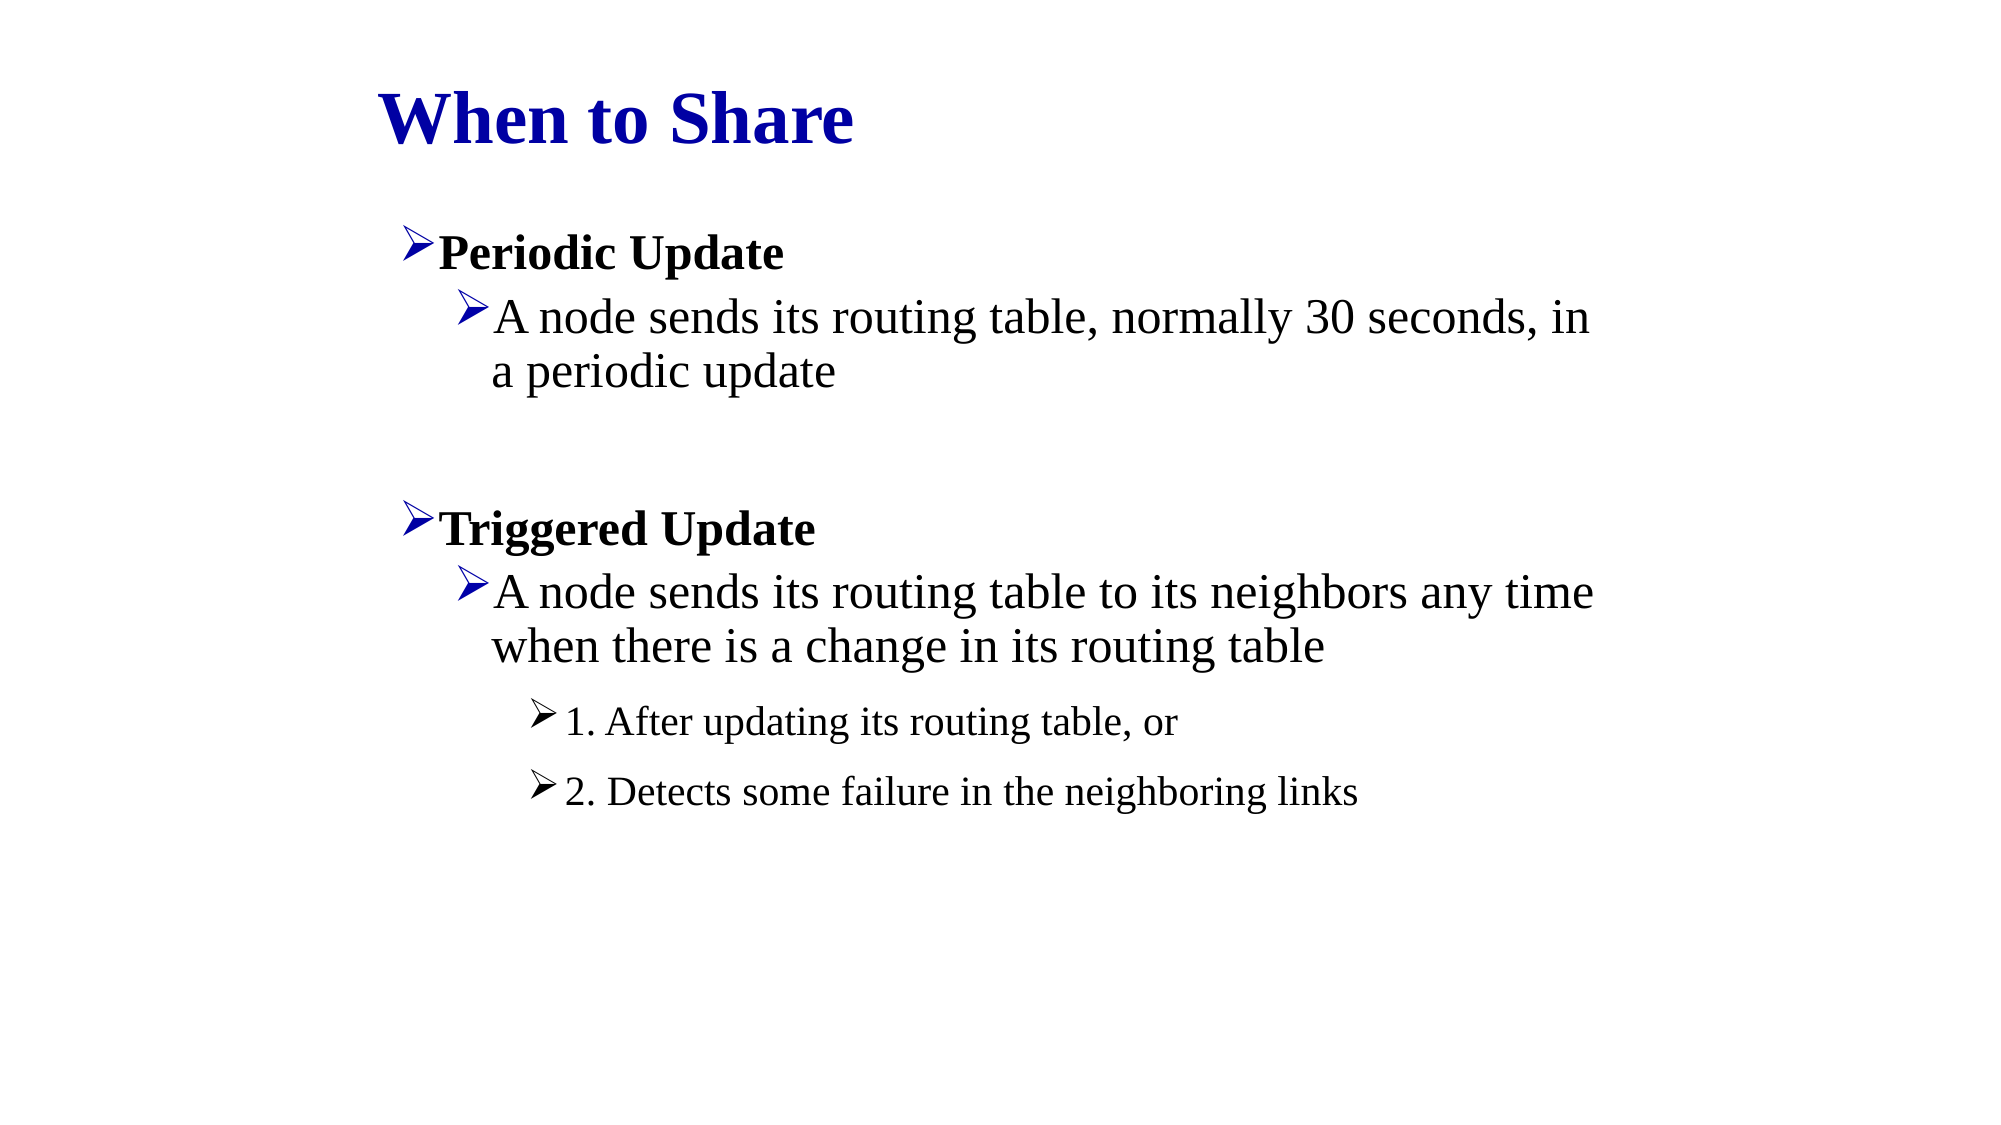

# When to Share
Periodic Update
A node sends its routing table, normally 30 seconds, in a periodic update

Triggered Update
A node sends its routing table to its neighbors any time when there is a change in its routing table
1. After updating its routing table, or
2. Detects some failure in the neighboring links